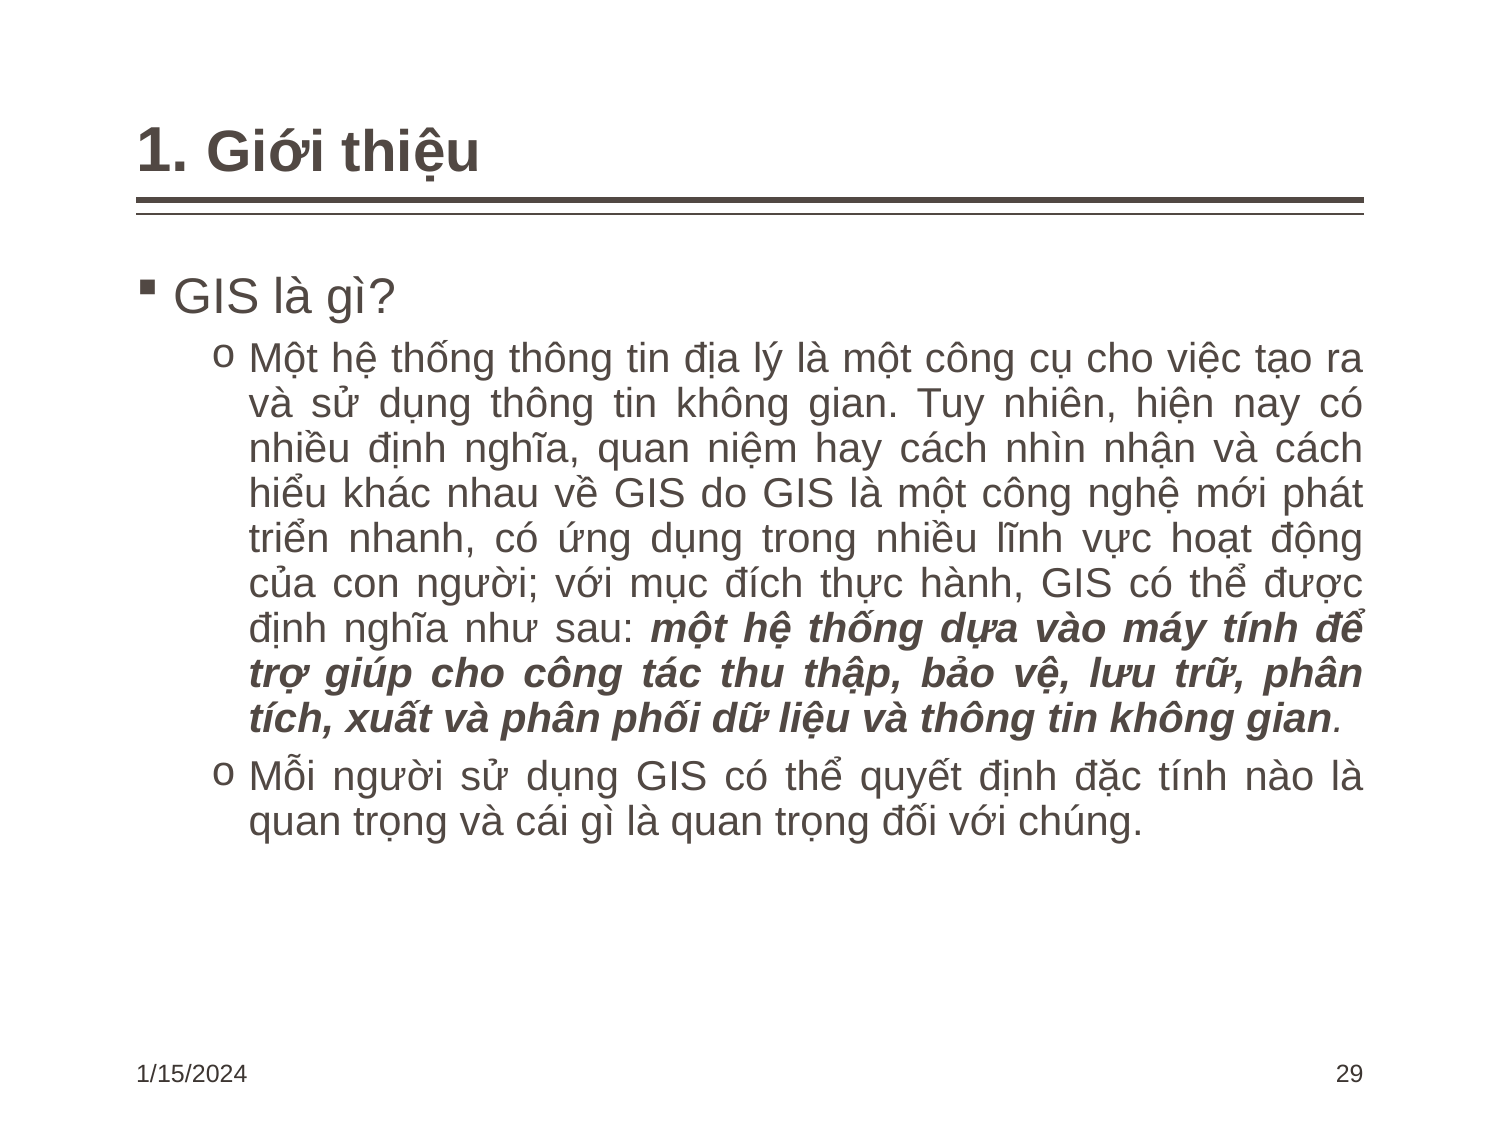

# 1. Giới thiệu
GIS là gì?
Một hệ thống thông tin địa lý là một công cụ cho việc tạo ra và sử dụng thông tin không gian. Tuy nhiên, hiện nay có nhiều định nghĩa, quan niệm hay cách nhìn nhận và cách hiểu khác nhau về GIS do GIS là một công nghệ mới phát triển nhanh, có ứng dụng trong nhiều lĩnh vực hoạt động của con người; với mục đích thực hành, GIS có thể được định nghĩa như sau: một hệ thống dựa vào máy tính để trợ giúp cho công tác thu thập, bảo vệ, lưu trữ, phân tích, xuất và phân phối dữ liệu và thông tin không gian.
Mỗi người sử dụng GIS có thể quyết định đặc tính nào là quan trọng và cái gì là quan trọng đối với chúng.
1/15/2024
29